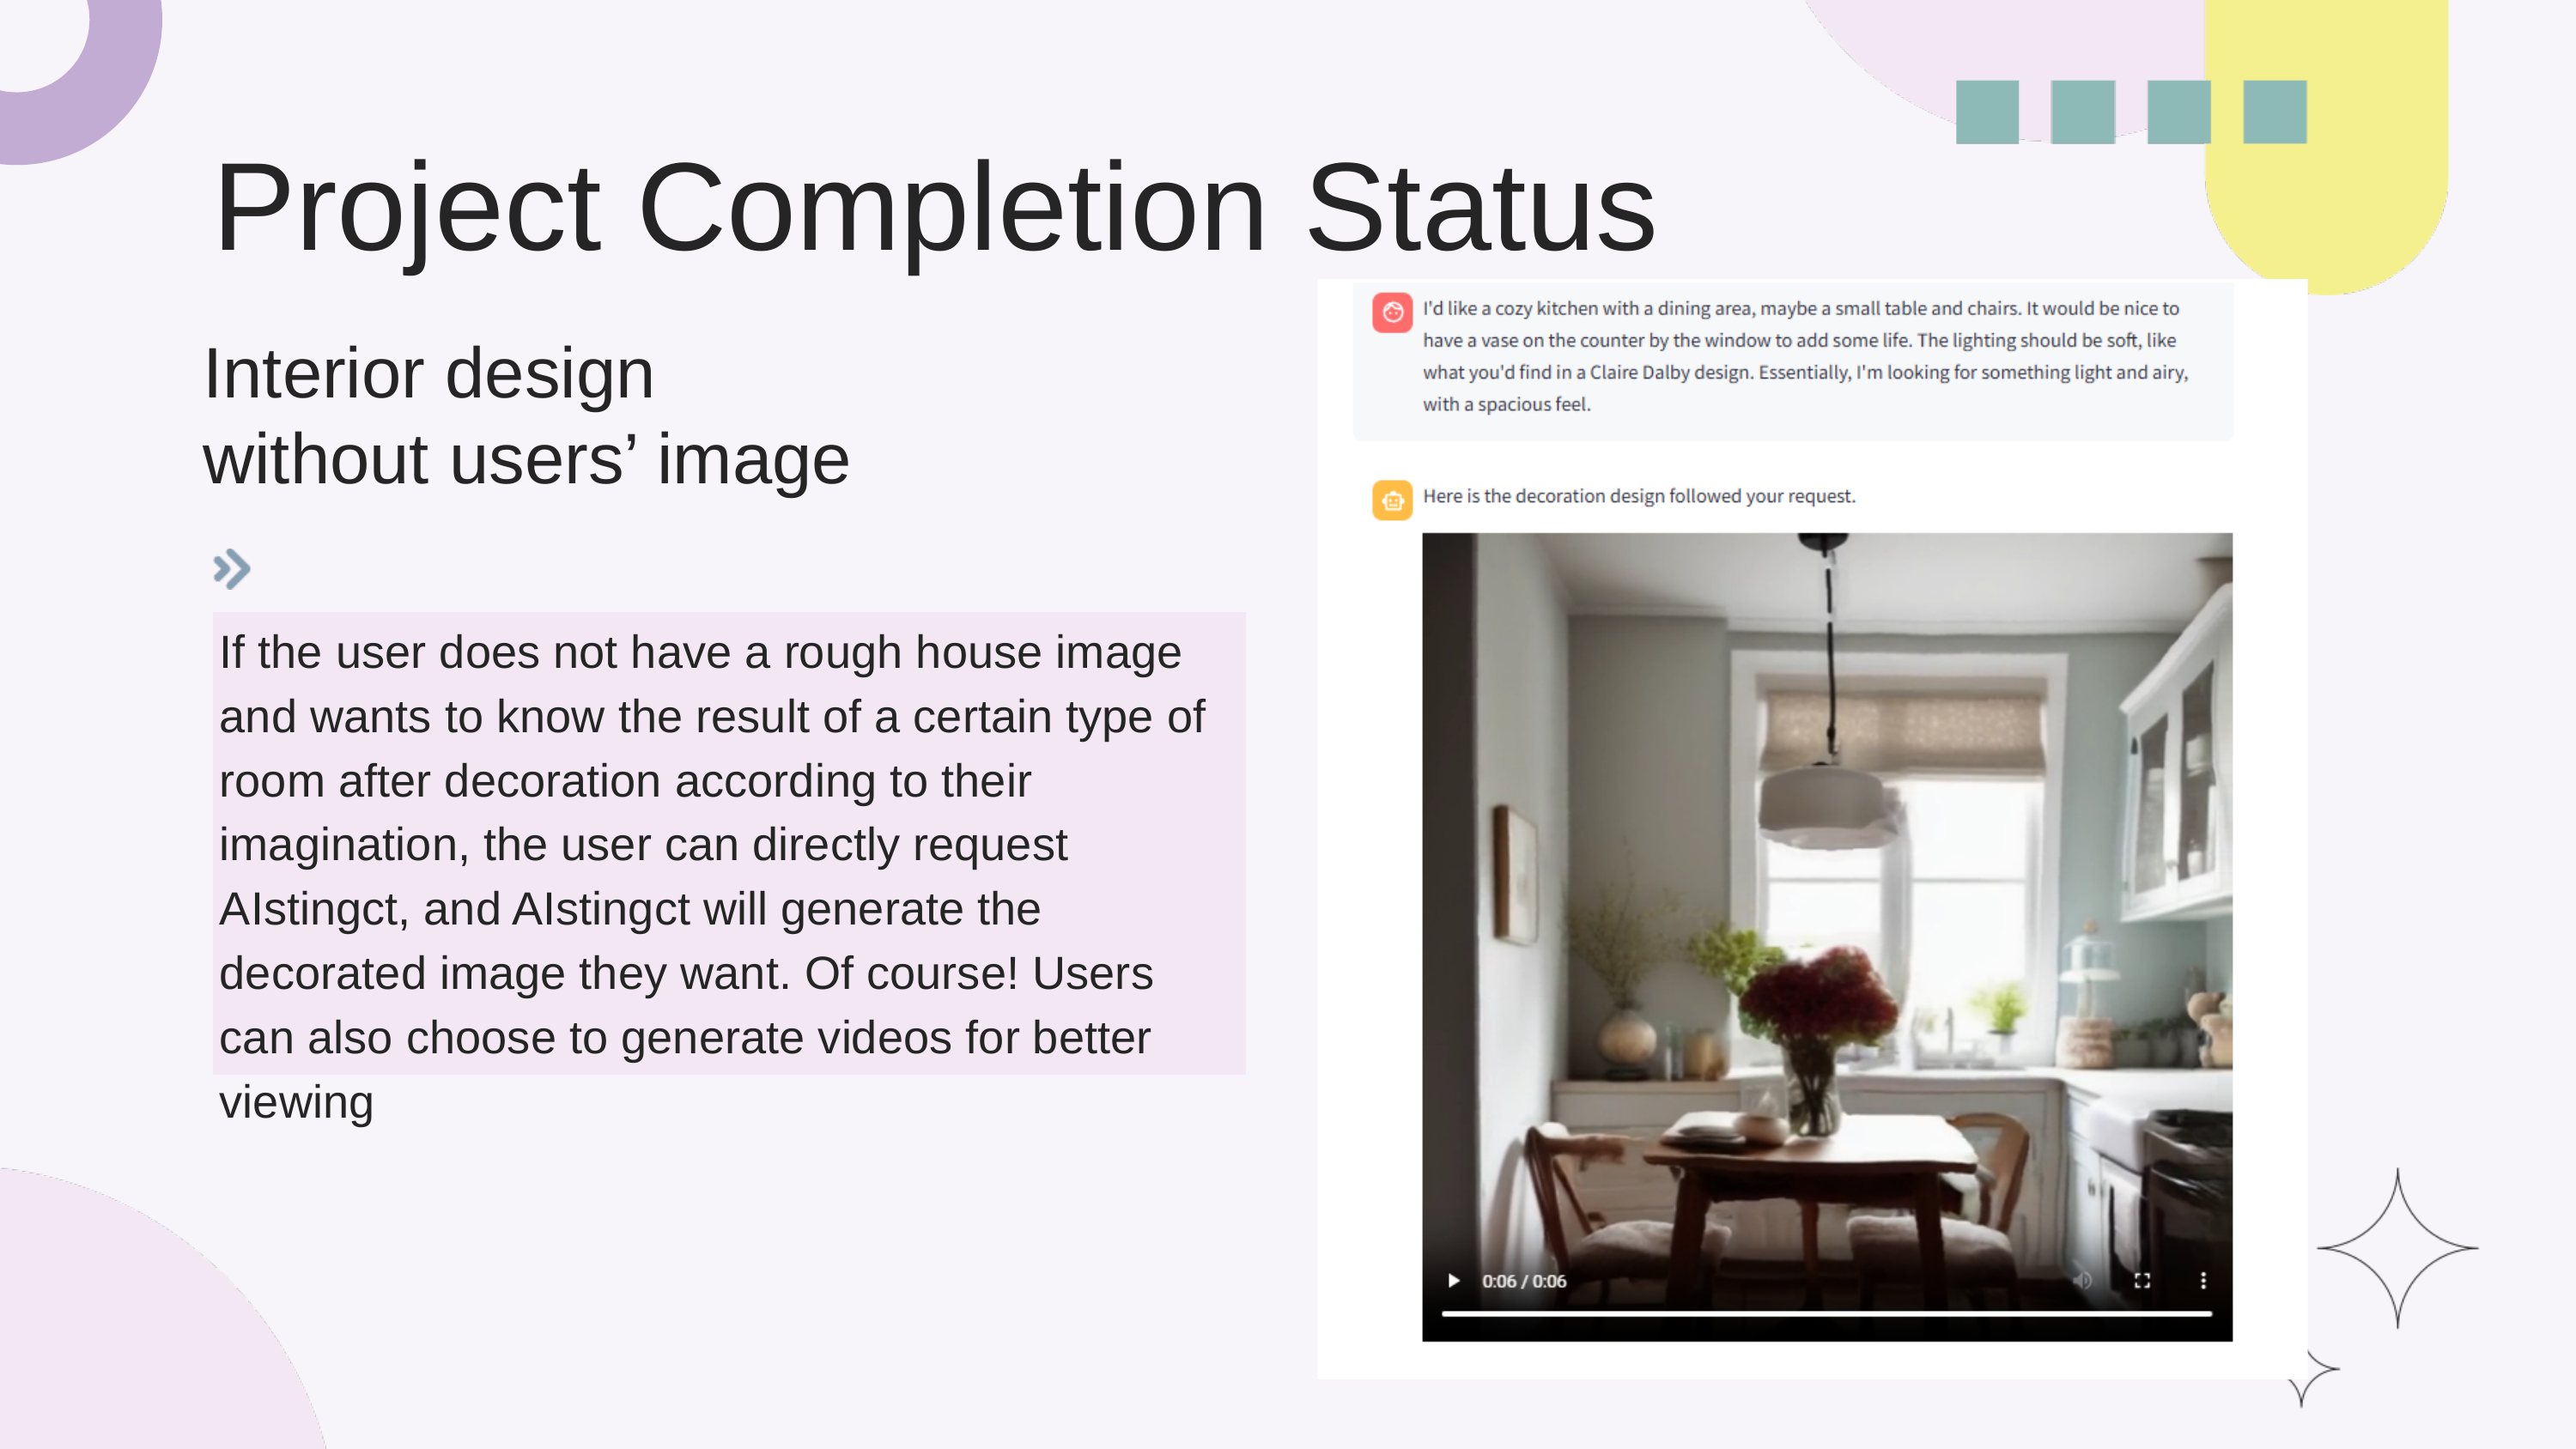

Project Completion Status

Interior design
without users’ image

If the user does not have a rough house image and wants to know the result of a certain type of room after decoration according to their imagination, the user can directly request AIstingct, and AIstingct will generate the decorated image they want. Of course! Users can also choose to generate videos for better viewing